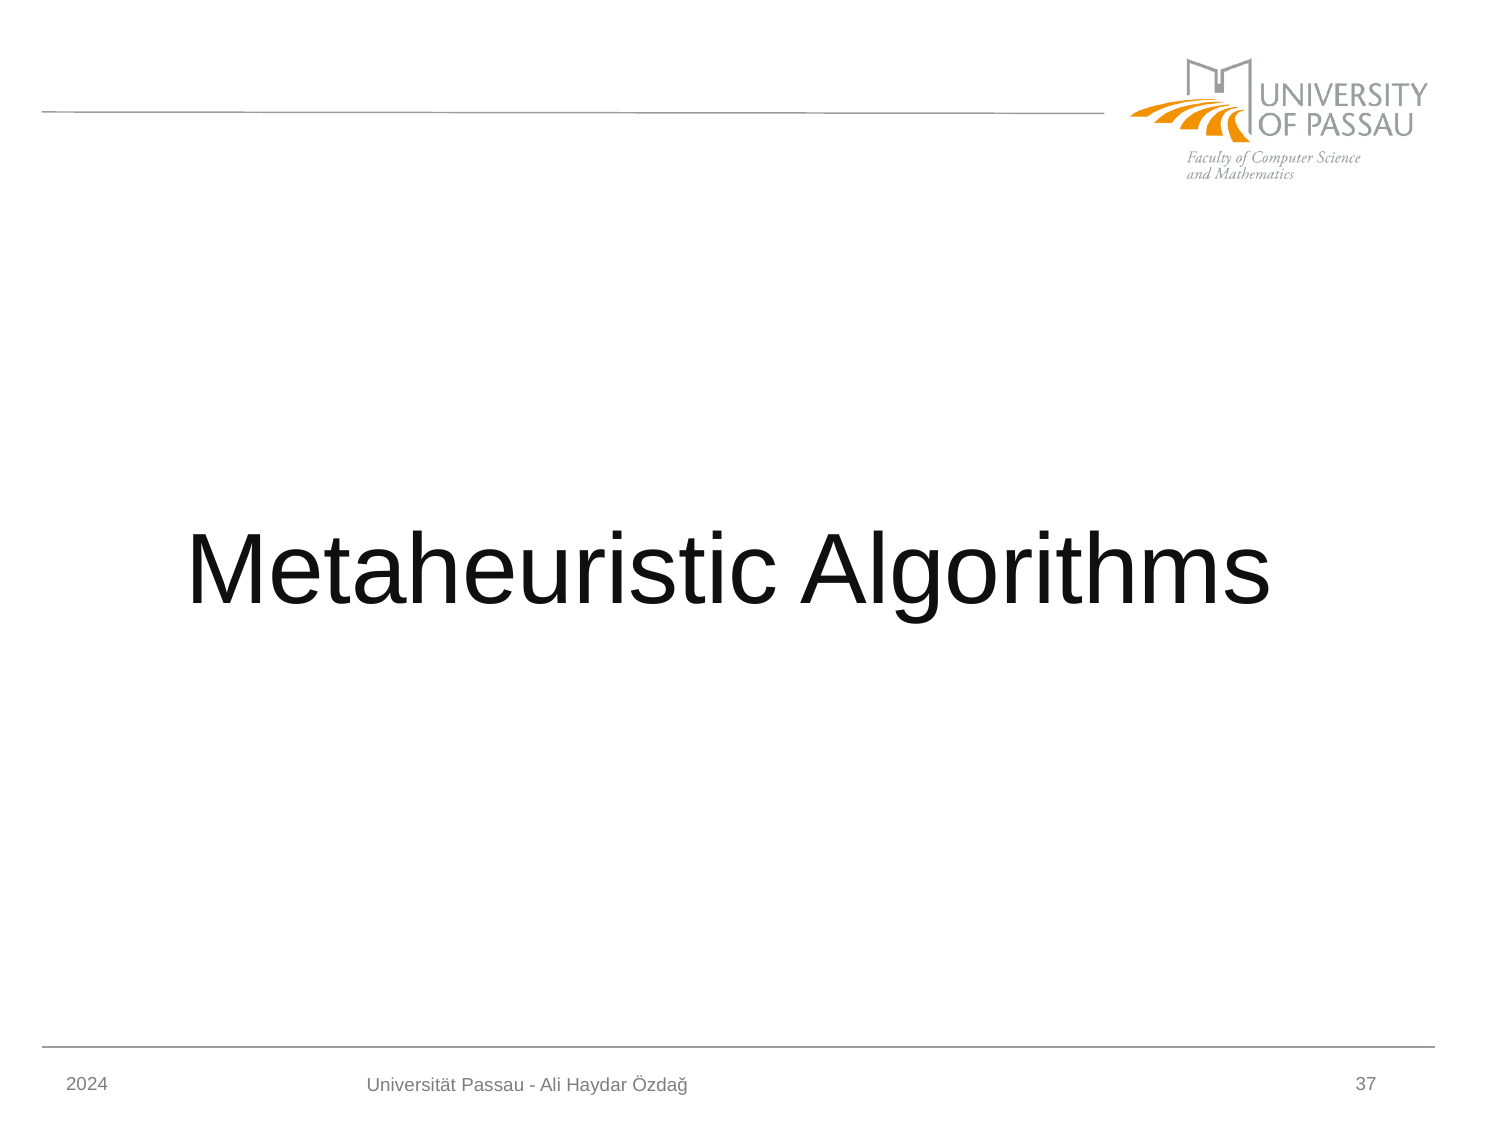

# Metaheuristic Algorithms
2024
37
Universität Passau - Ali Haydar Özdağ